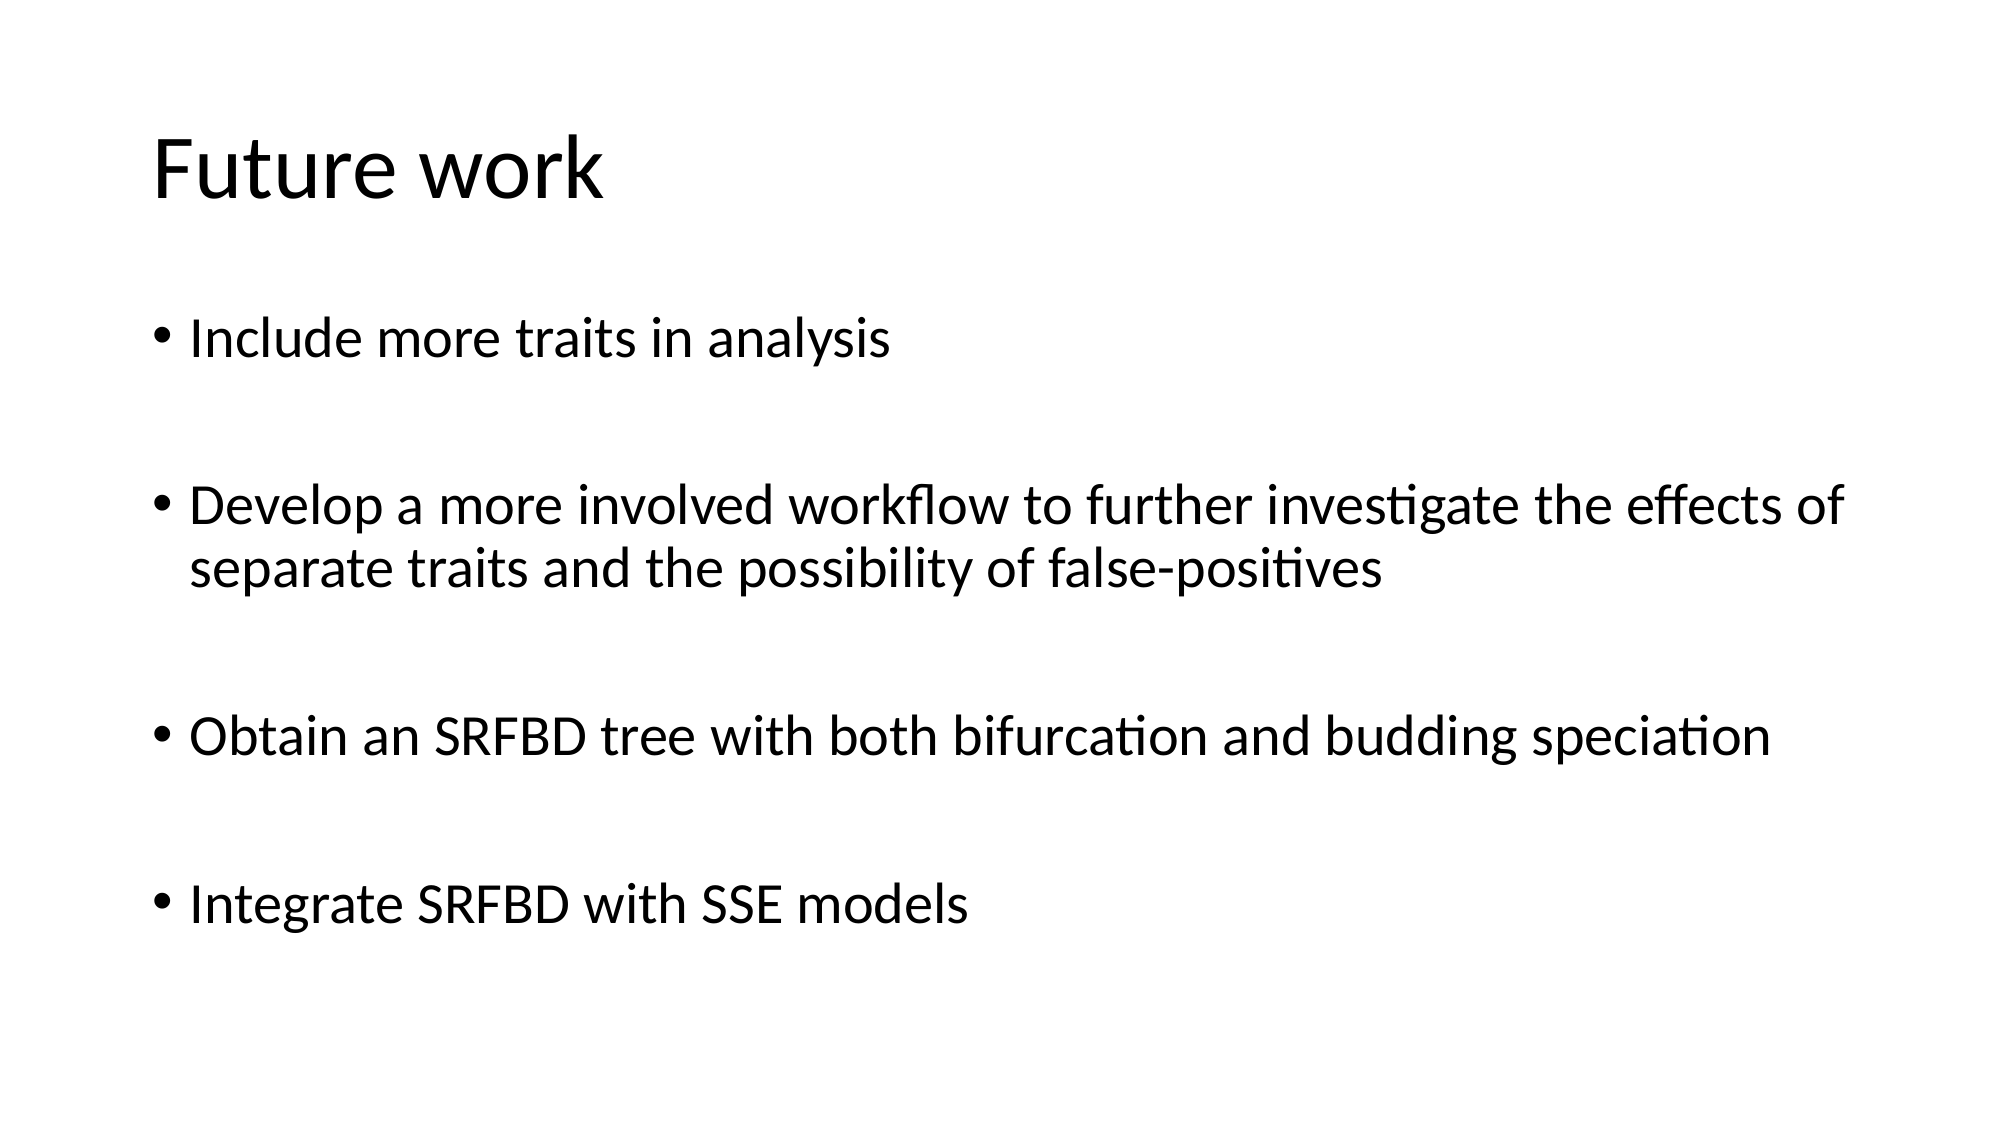

# Future work
Include more traits in analysis

Develop a more involved workflow to further investigate the effects of separate traits and the possibility of false-positives

Obtain an SRFBD tree with both bifurcation and budding speciation

Integrate SRFBD with SSE models